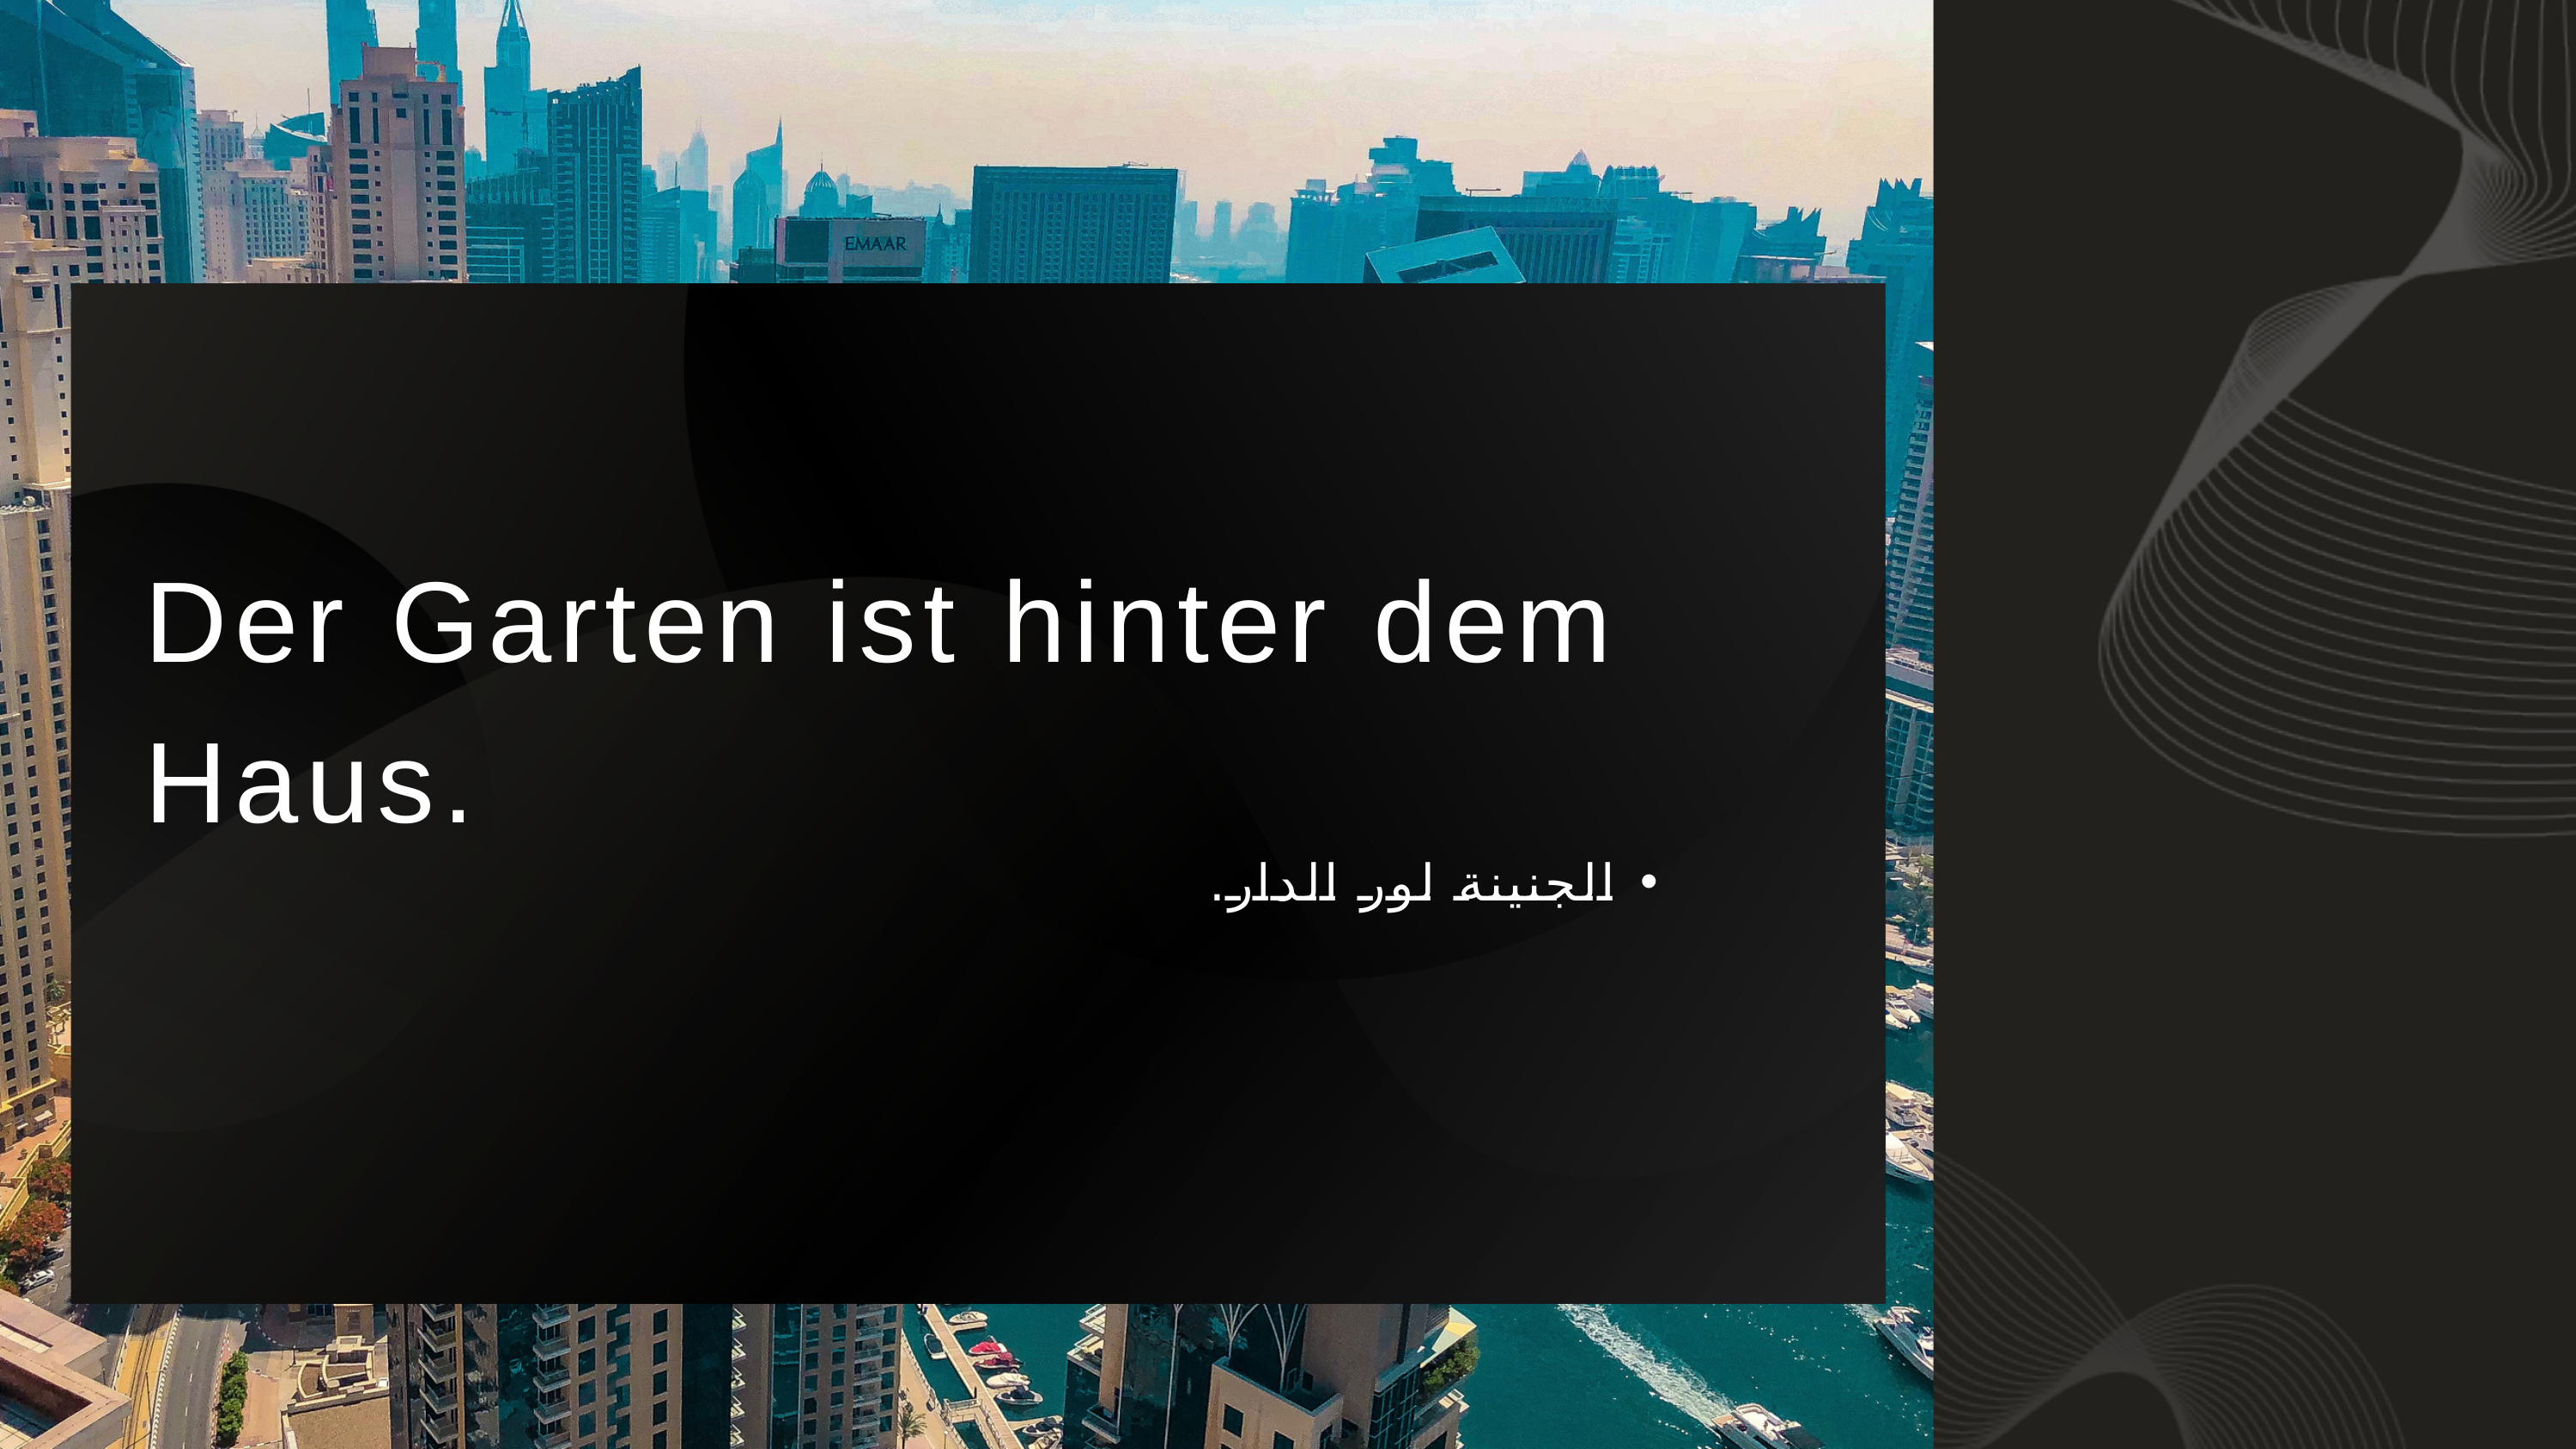

Der Garten ist hinter dem Haus.

الجنينة لور الدار.